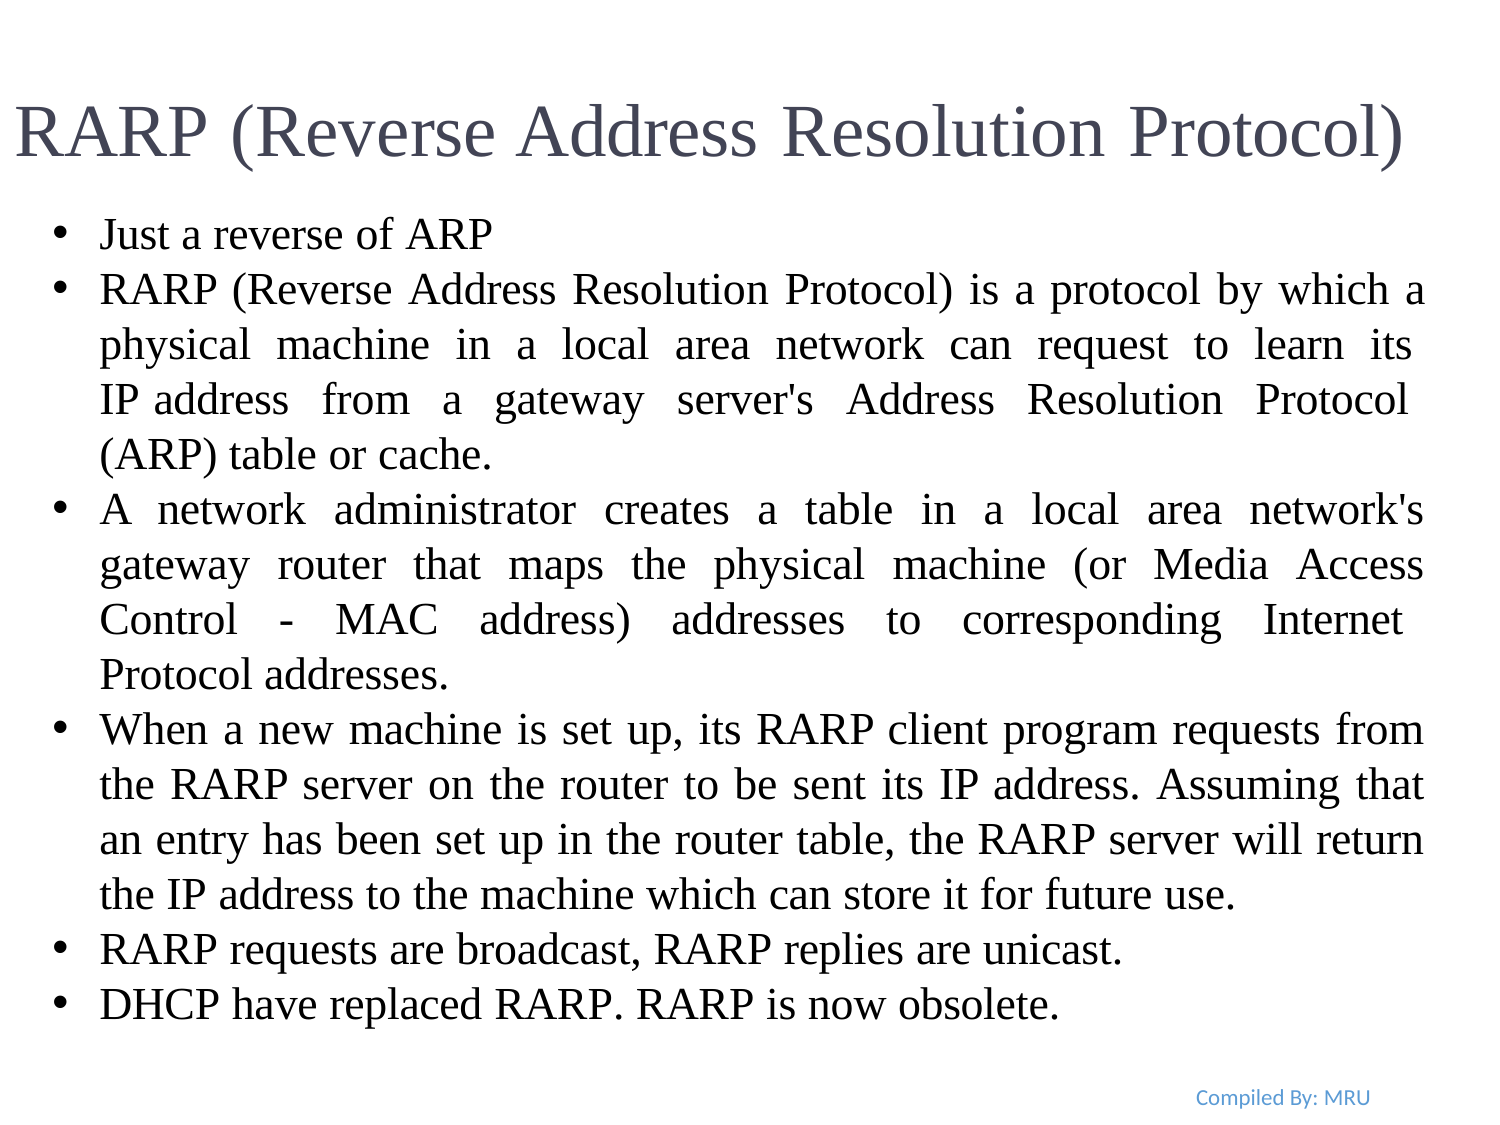

RARP (Reverse Address Resolution Protocol)
Just a reverse of ARP
RARP (Reverse Address Resolution Protocol) is a protocol by which a physical  machine  in  a  local  area  network  can  request  to  learn  its  IP address  from  a  gateway  server's  Address  Resolution  Protocol  (ARP) table or cache.
A  network  administrator  creates  a  table  in  a  local  area  network's gateway  router  that  maps  the  physical  machine  (or  Media  Access Control  -  MAC  address)  addresses  to  corresponding  Internet  Protocol addresses.
When a new machine is set up, its RARP client program requests from the RARP server on the router to be sent its IP address. Assuming that an entry has been set up in the router table, the RARP server will return the IP address to the machine which can store it for future use.
RARP requests are broadcast, RARP replies are unicast.
DHCP have replaced RARP. RARP is now obsolete.
Compiled By: MRU